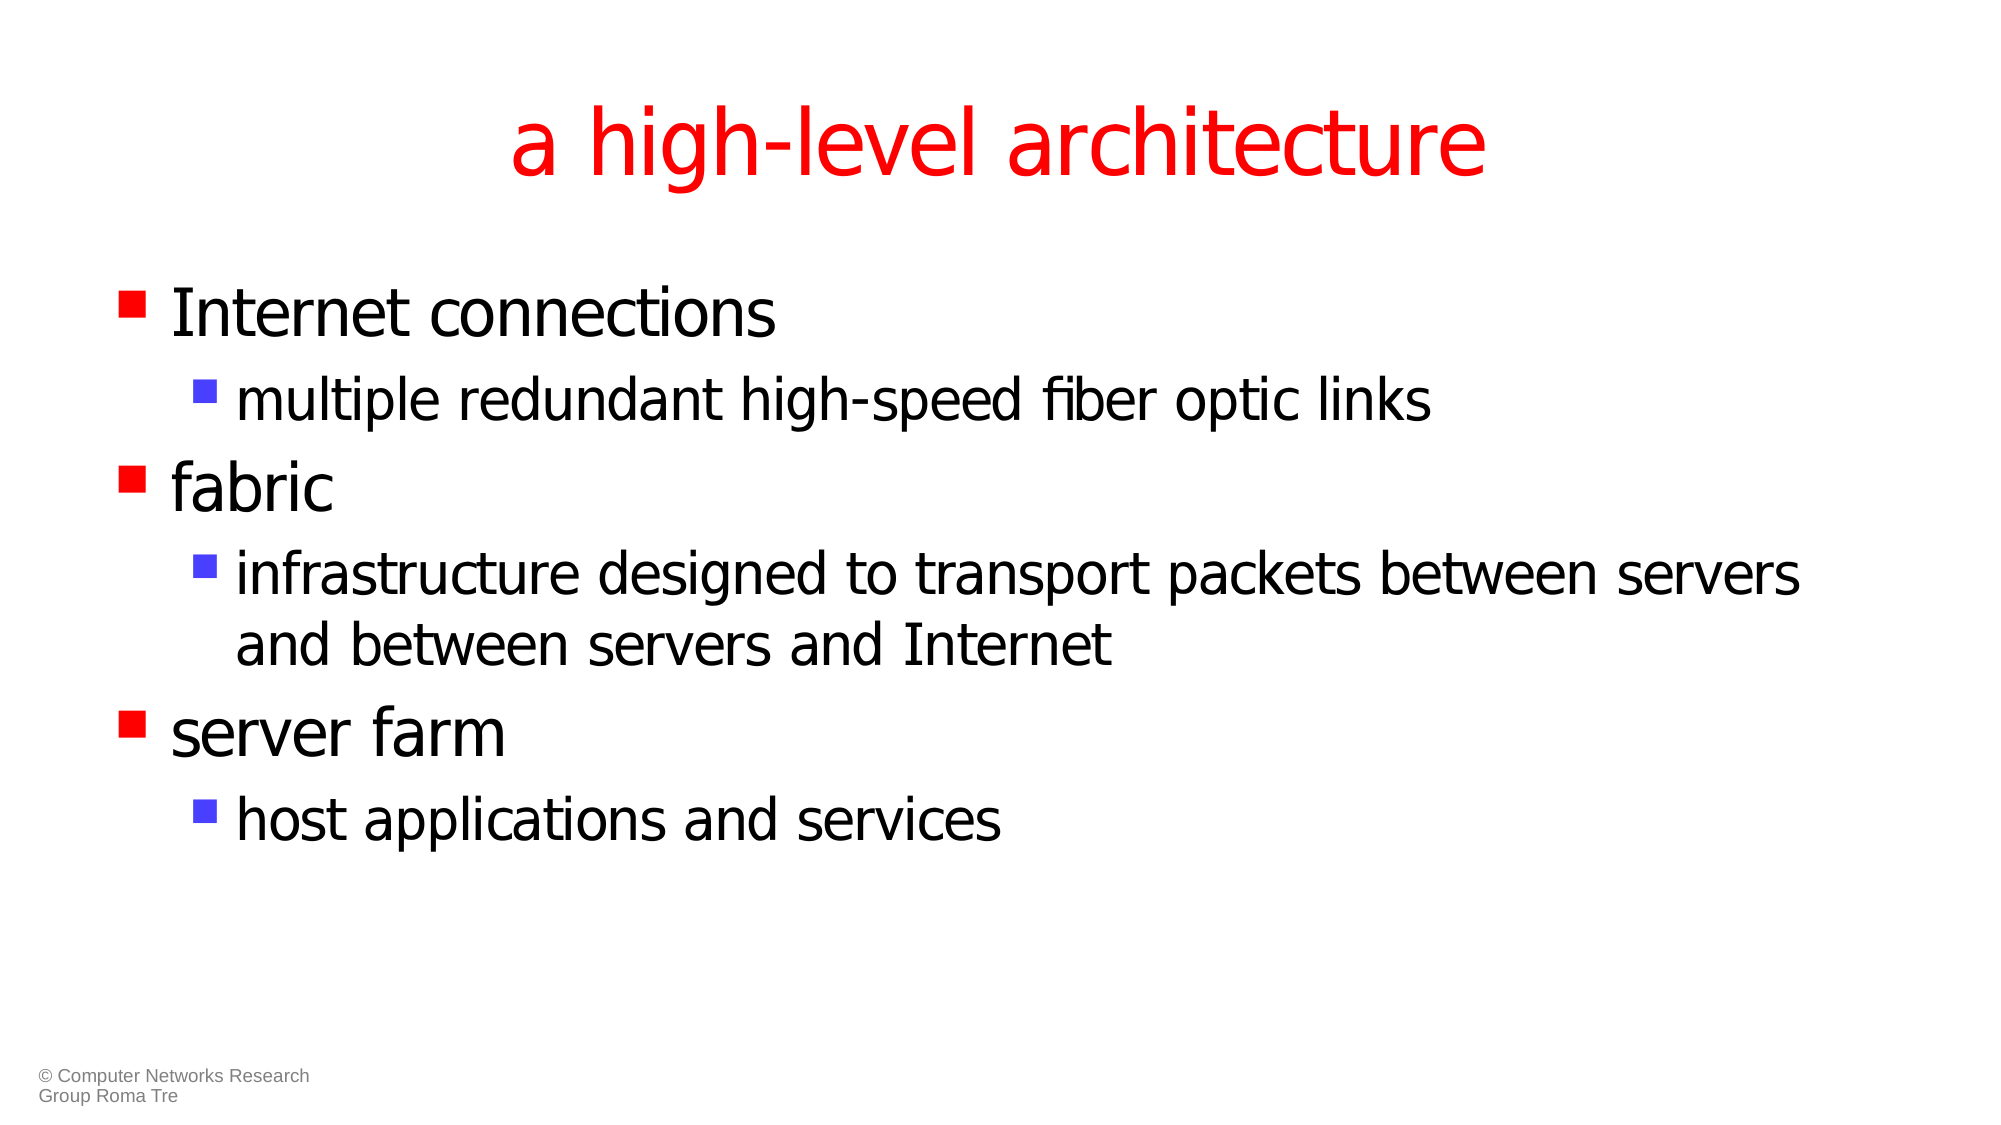

# a high-level architecture
Internet connections
multiple redundant high-speed fiber optic links
fabric
infrastructure designed to transport packets between servers and between servers and Internet
server farm
host applications and services